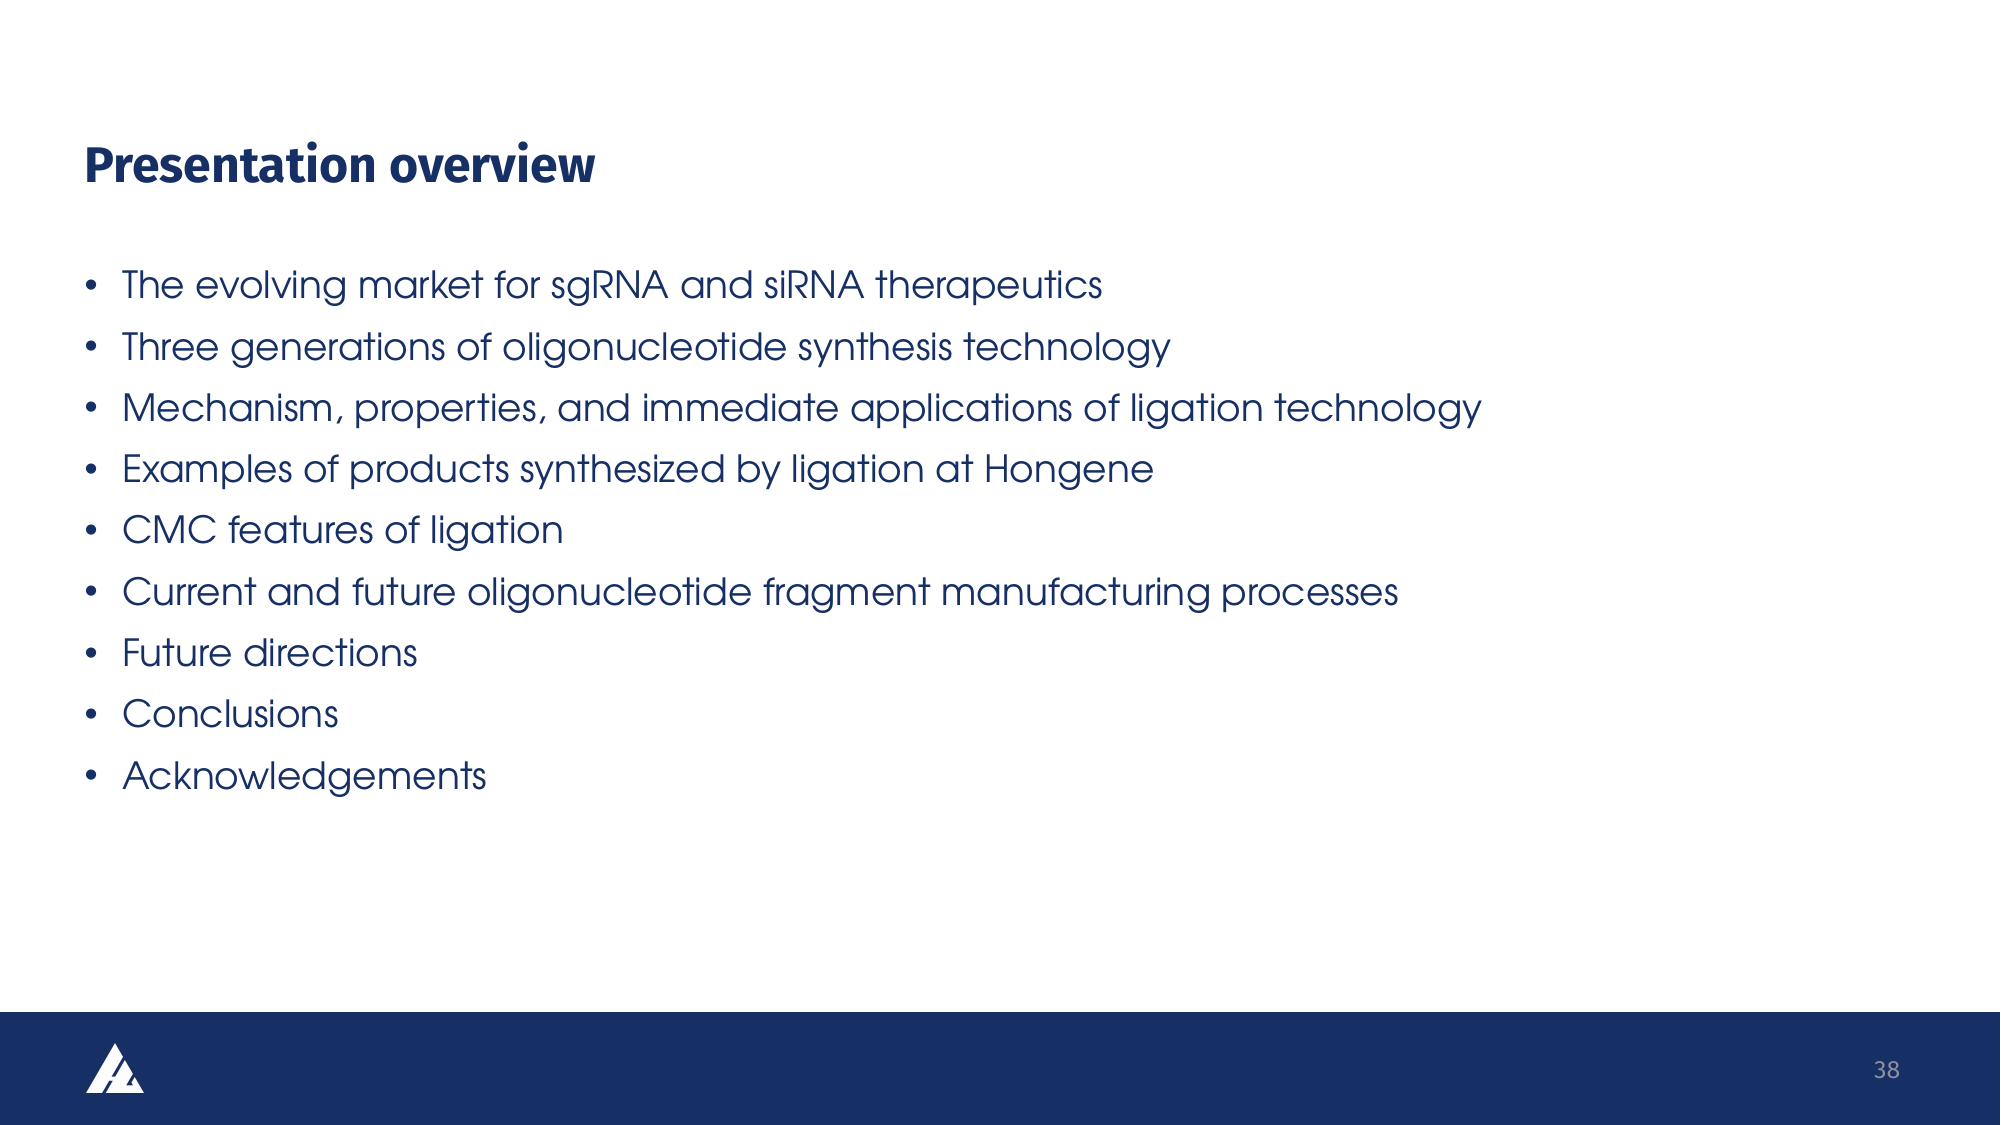

# Presentation overview
The evolving market for sgRNA and siRNA therapeutics
Three generations of oligonucleotide synthesis technology
Mechanism, properties, and immediate applications of ligation technology
Examples of products synthesized by ligation at Hongene
CMC features of ligation
Current and future oligonucleotide fragment manufacturing processes
Future directions
Conclusions
Acknowledgements
38